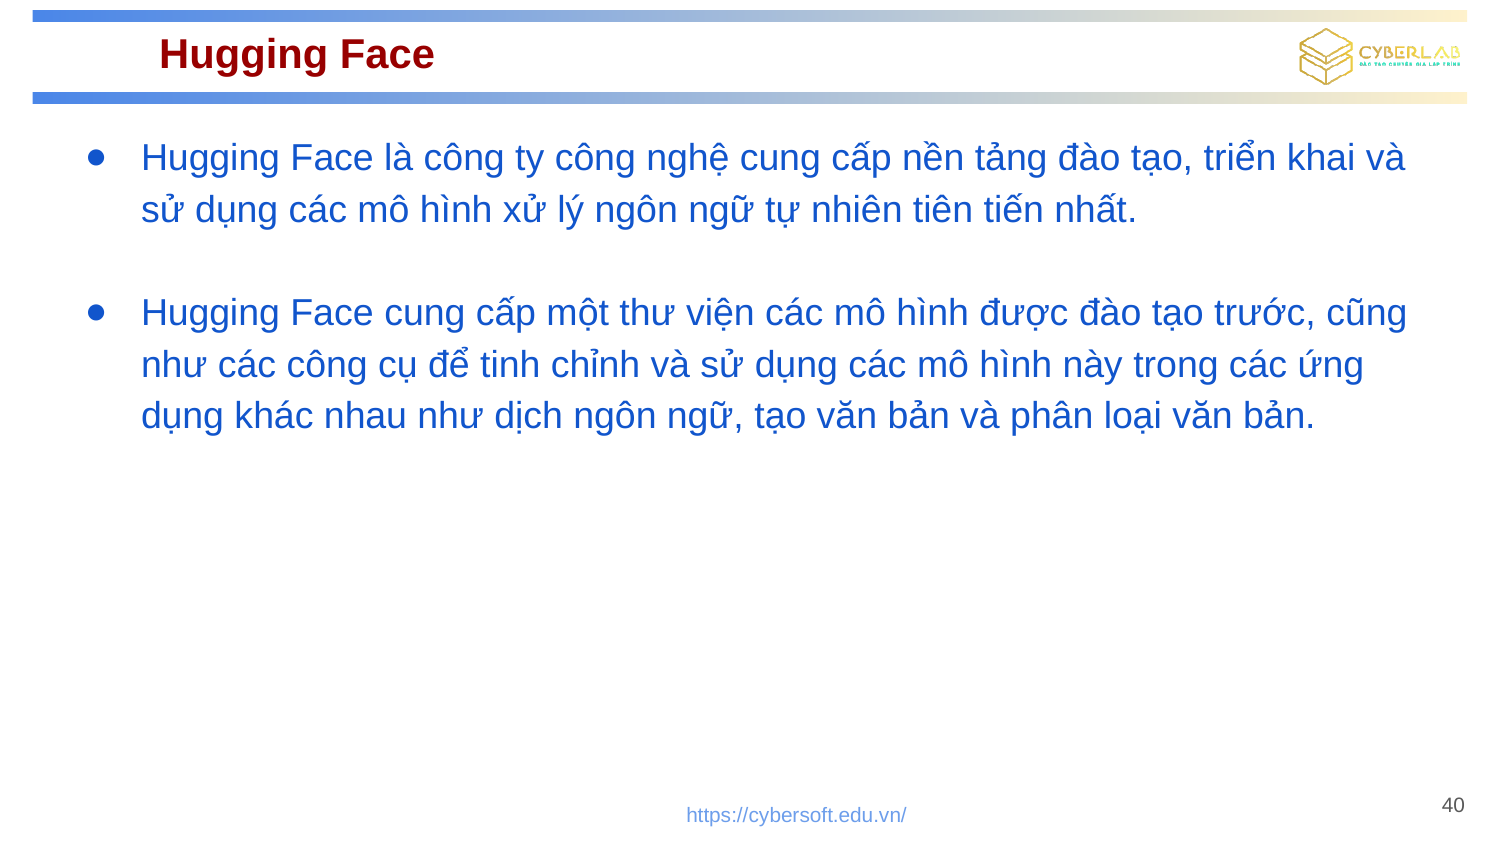

# Hugging Face
Hugging Face là công ty công nghệ cung cấp nền tảng đào tạo, triển khai và sử dụng các mô hình xử lý ngôn ngữ tự nhiên tiên tiến nhất.

Hugging Face cung cấp một thư viện các mô hình được đào tạo trước, cũng như các công cụ để tinh chỉnh và sử dụng các mô hình này trong các ứng dụng khác nhau như dịch ngôn ngữ, tạo văn bản và phân loại văn bản.
40